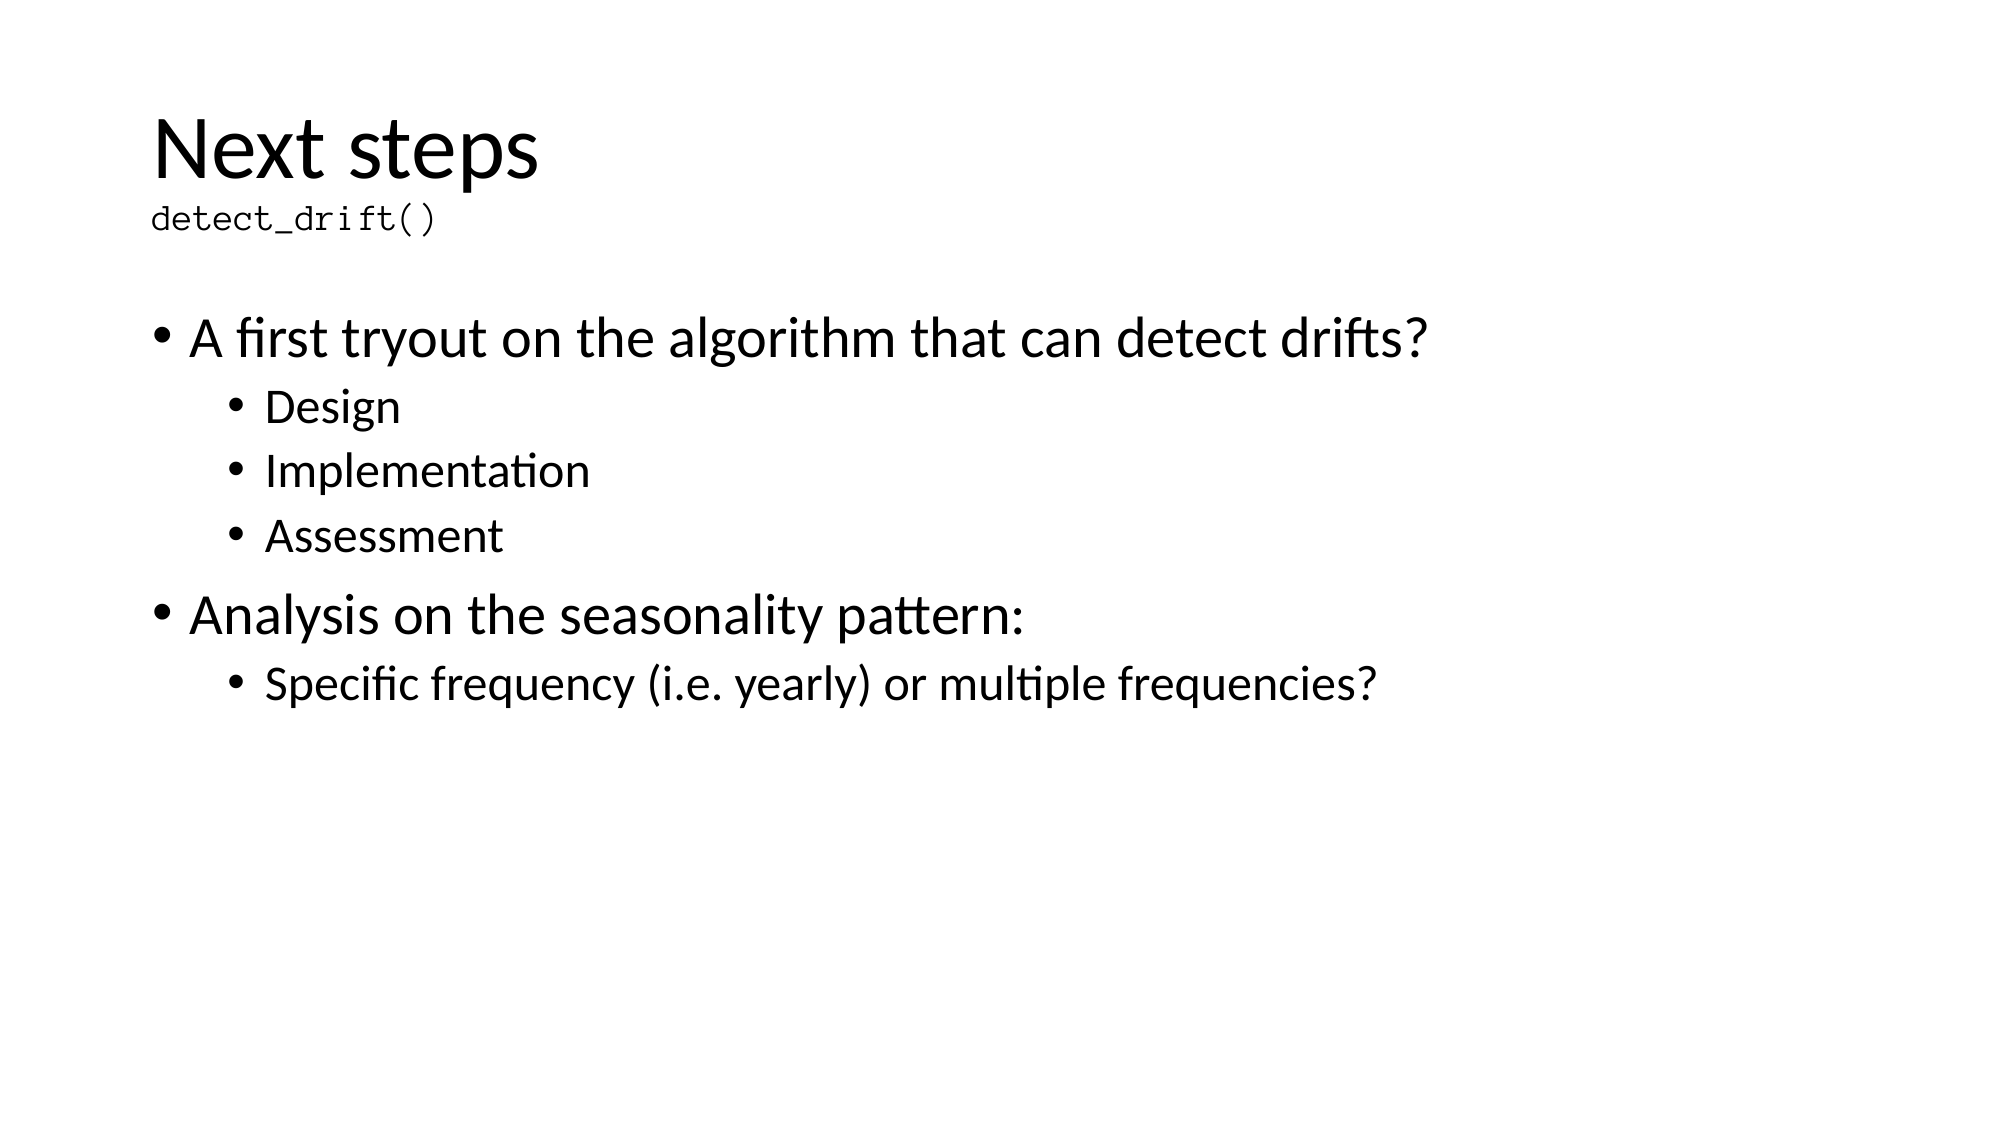

# Next steps detect_drift()
A first tryout on the algorithm that can detect drifts?
Design
Implementation
Assessment
Analysis on the seasonality pattern:
Specific frequency (i.e. yearly) or multiple frequencies?